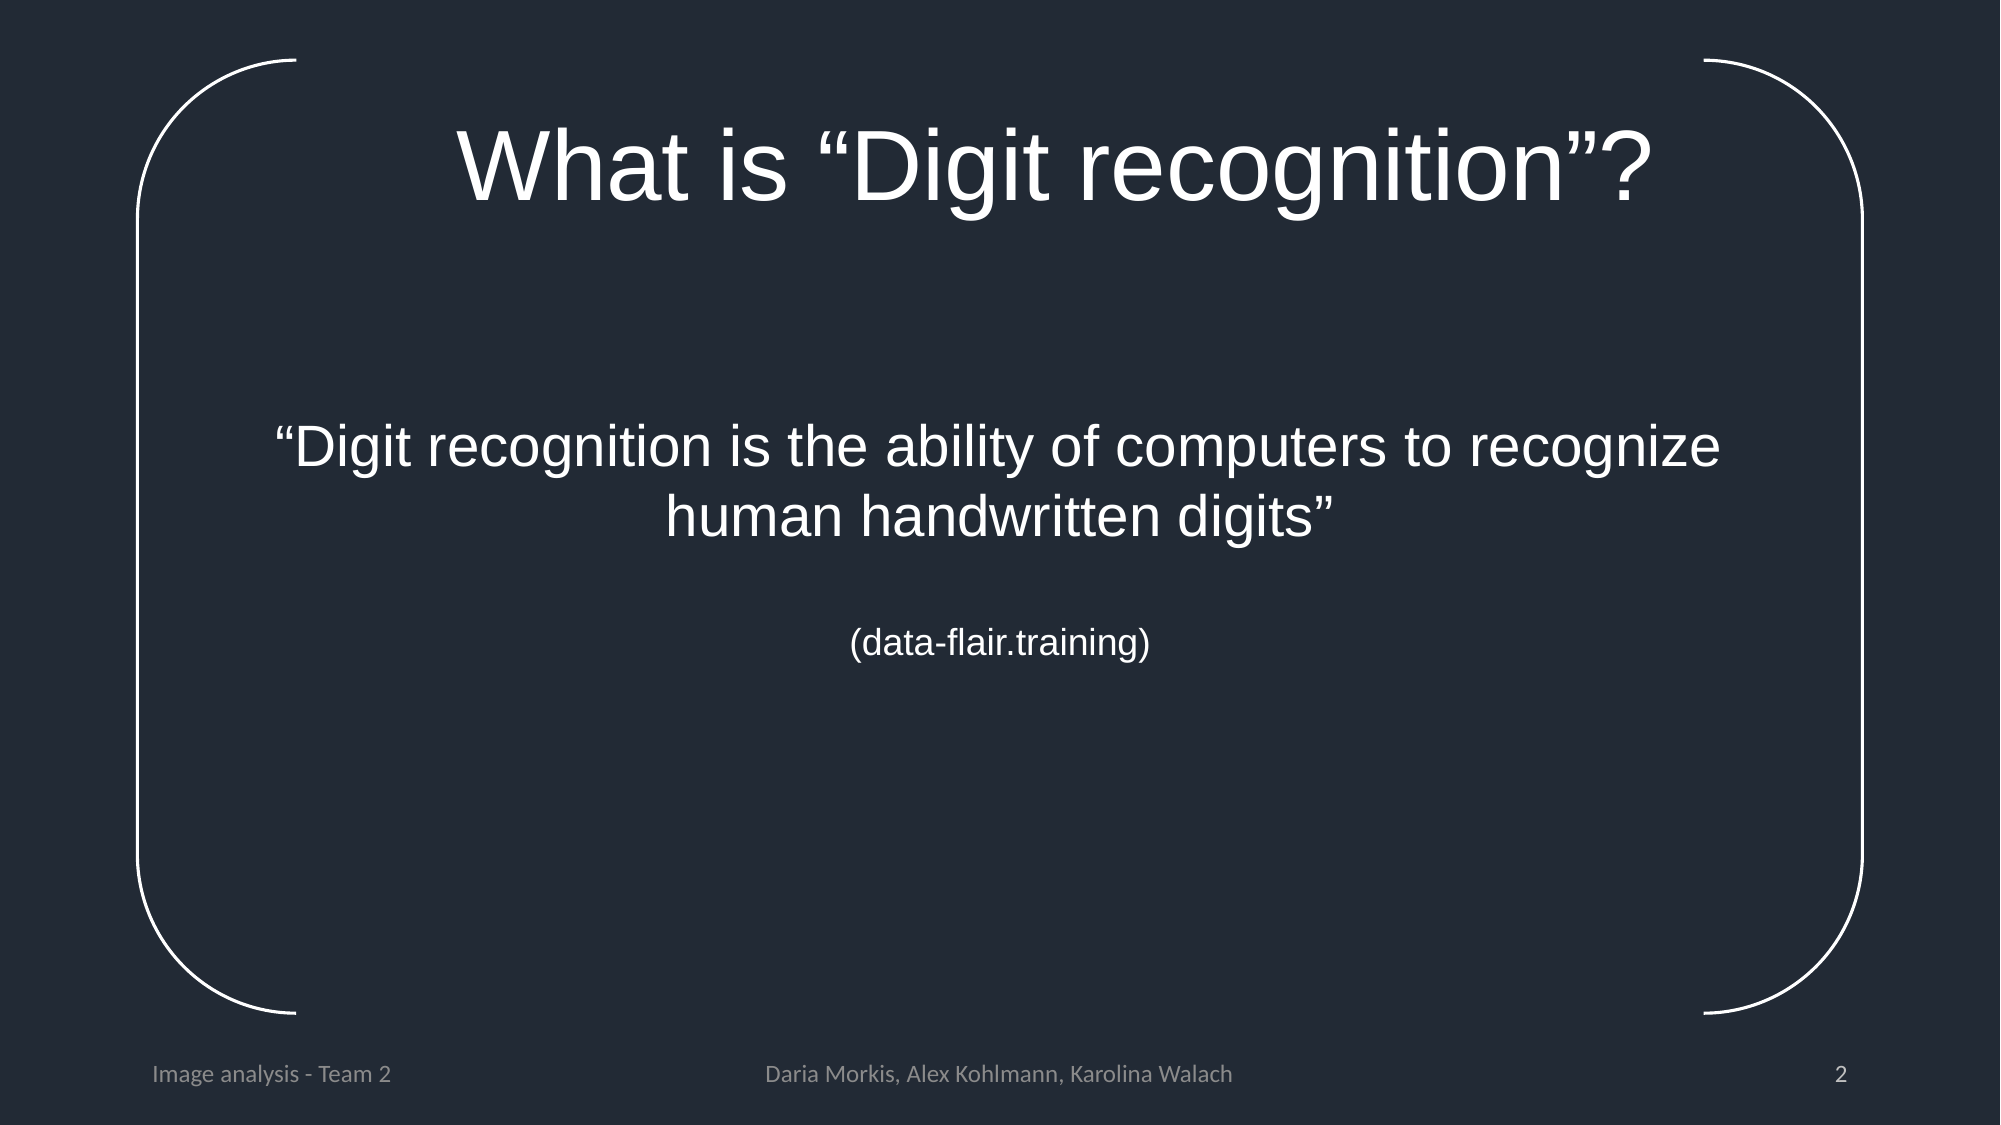

# What is “Digit recognition”?

“Digit recognition is the ability of computers to recognize human handwritten digits”

(data-flair.training)

Image analysis - Team 2
Daria Morkis, Alex Kohlmann, Karolina Walach
2